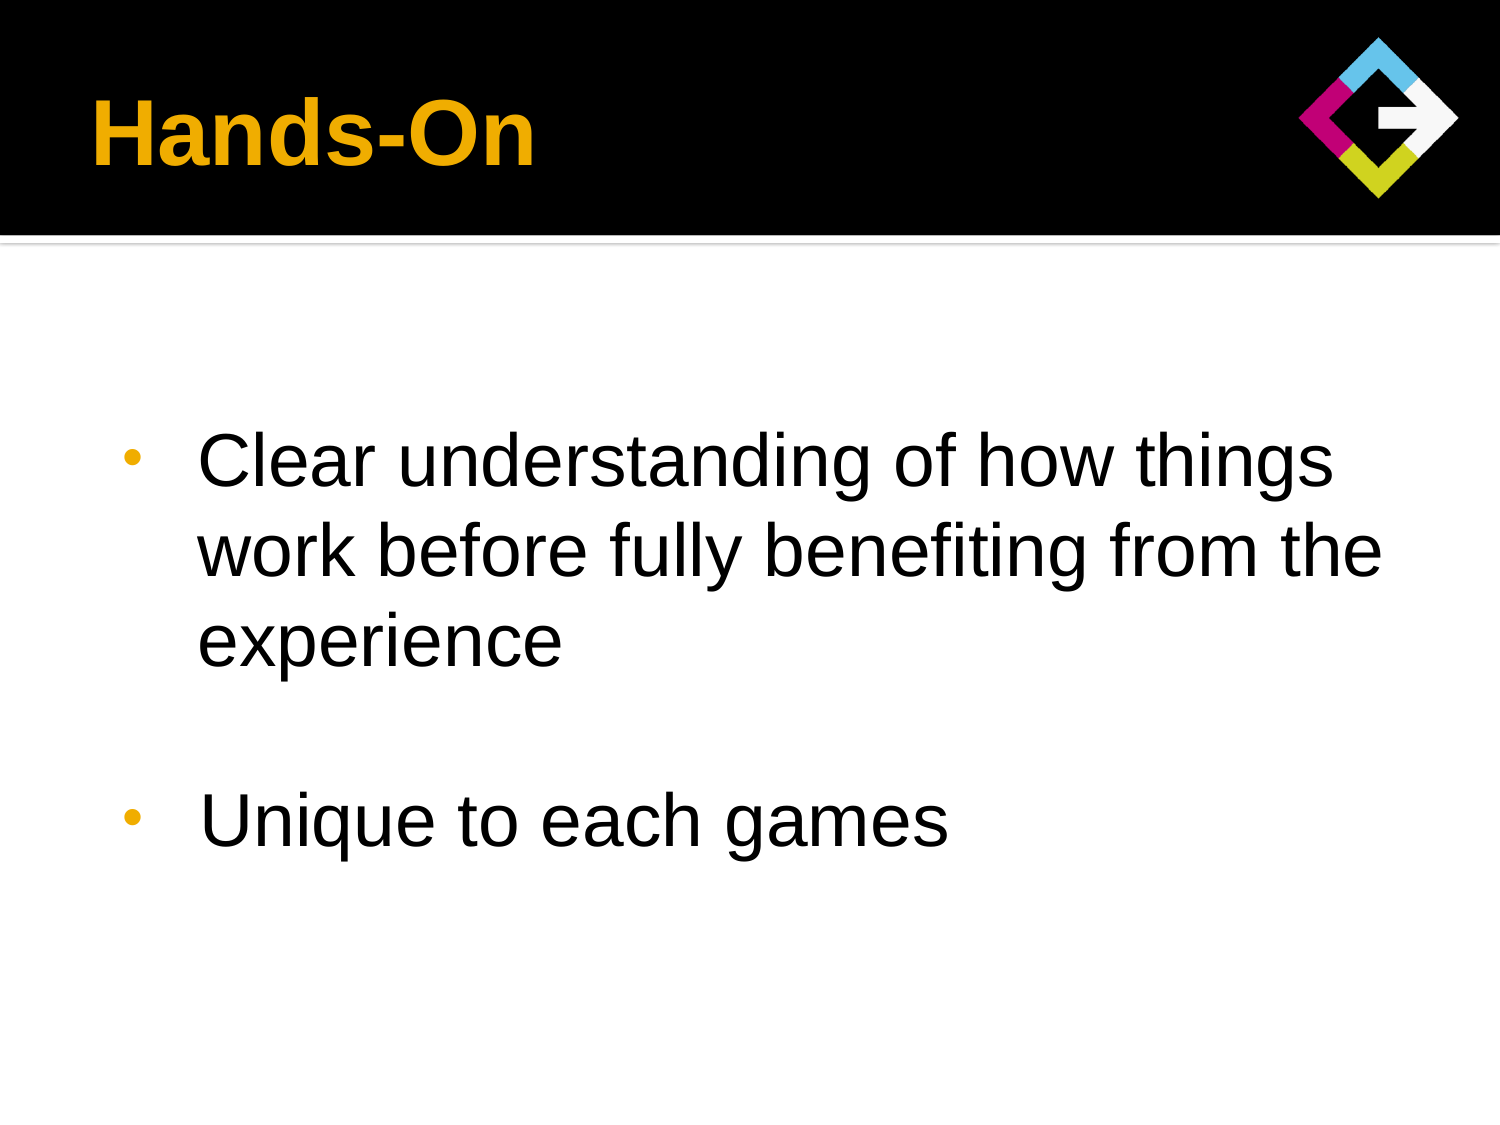

# Hands-On

Clear understanding of how things work before fully benefiting from the experience

 Unique to each games